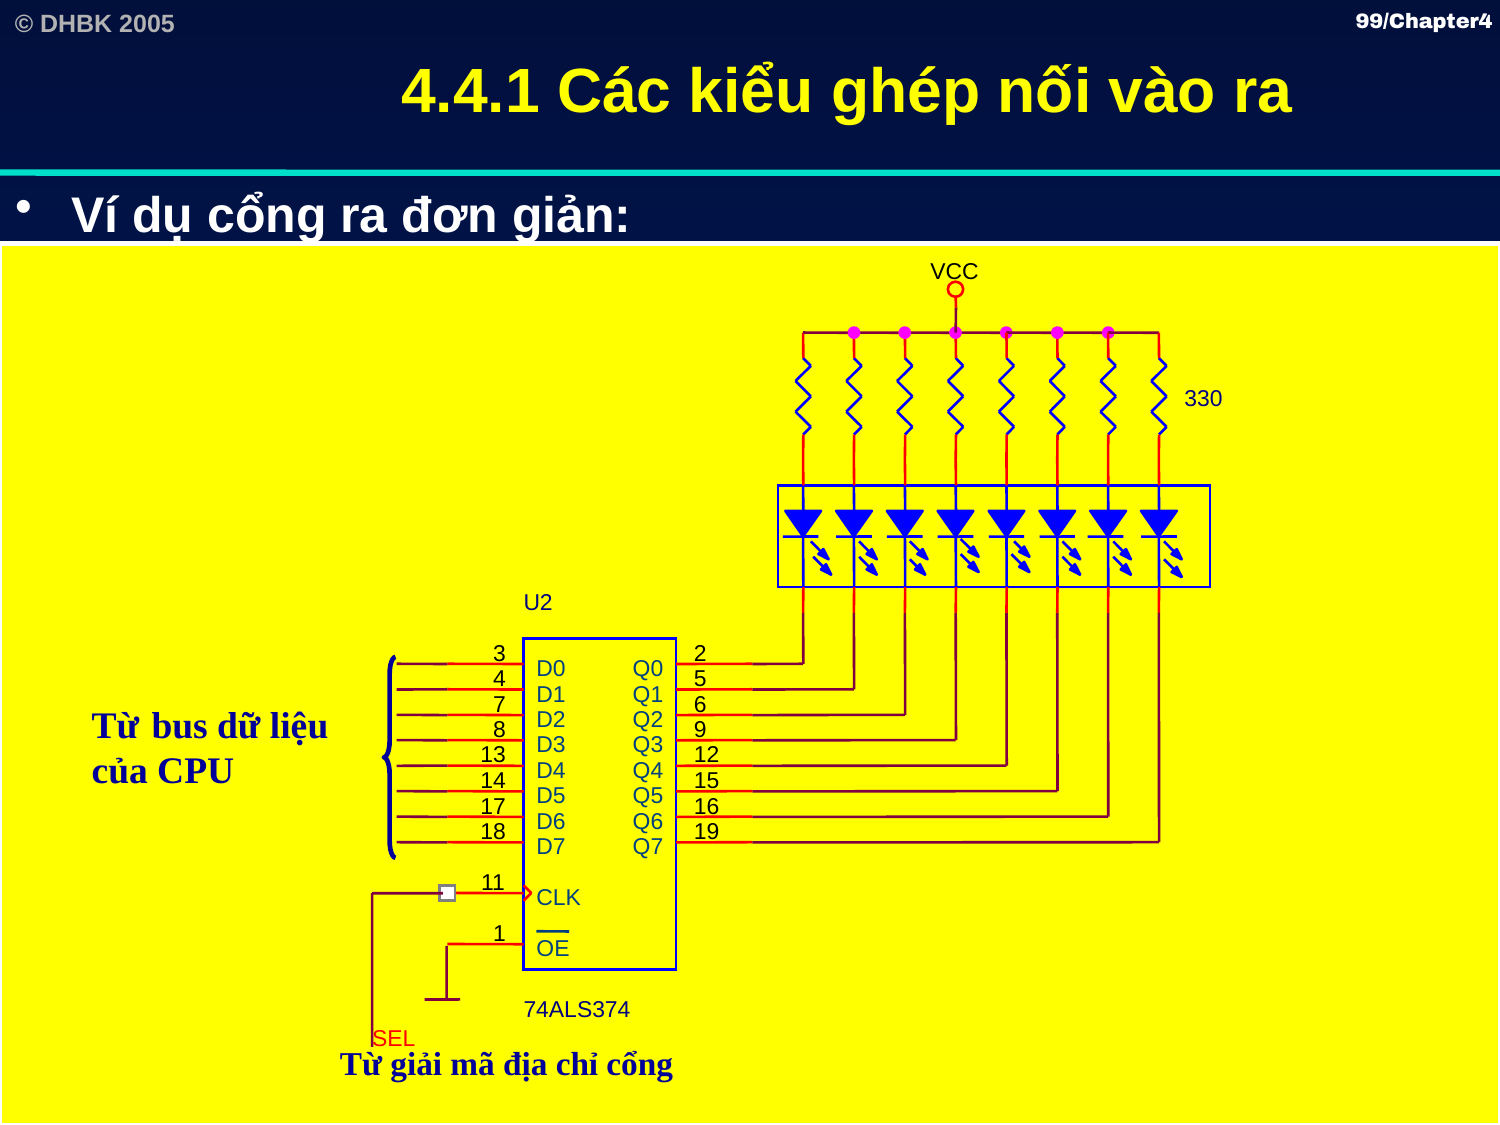

# 4.4.1 Các kiểu ghép nối vào ra
99/Chapter4
Ví dụ cổng ra đơn giản:

VCC

330

U2

3

2
D0
Q0

4

5

D1
Q1

7

6

Từ bus dữ liệu
của CPU
D2
Q2

8

9

D3
Q3

13

12

D4
Q4

14

15

D5
Q5

17

16

D6
Q6

18

19

D7
Q7

11
CLK

1

OE

74ALS374

SEL
Từ giải mã địa chỉ cổng